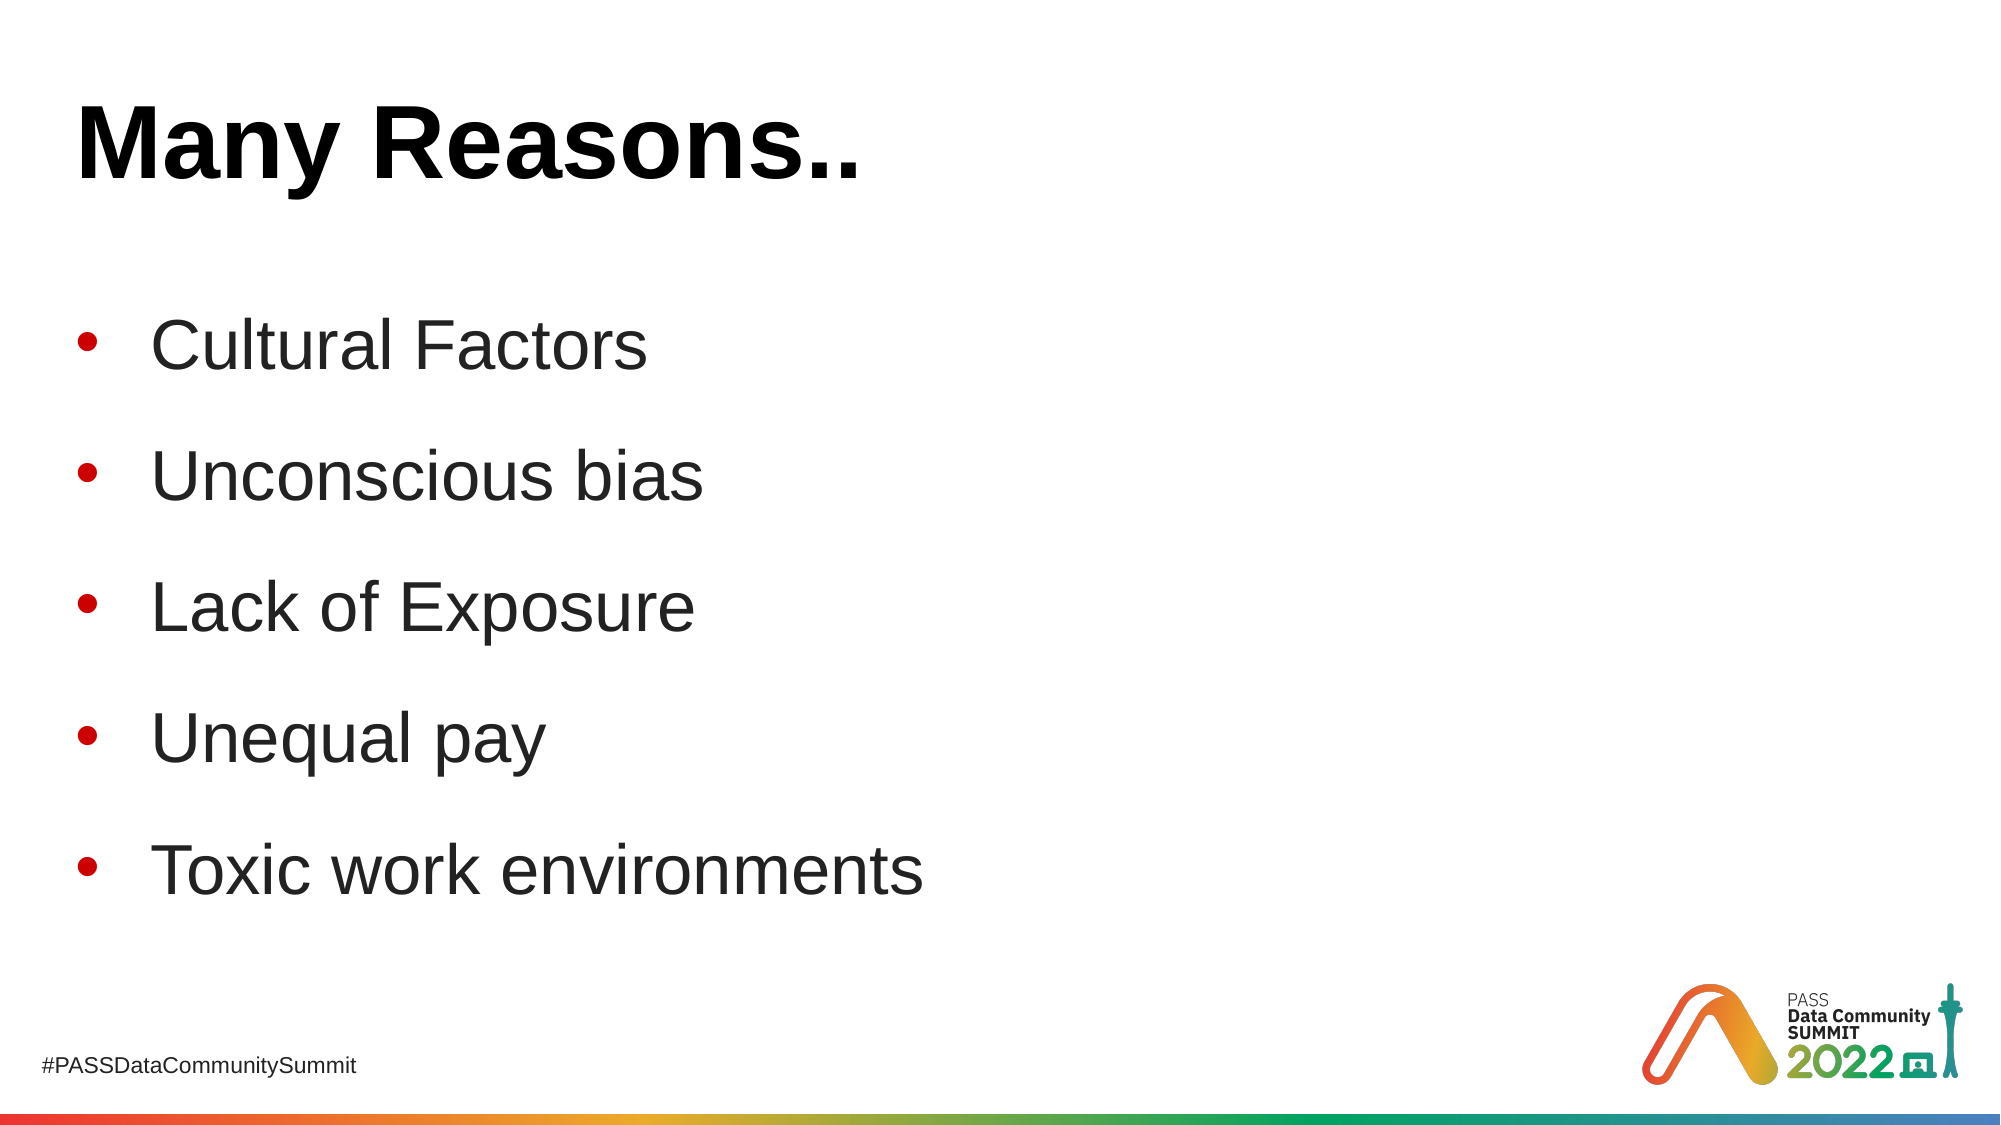

# Many Reasons..
Cultural Factors
Unconscious bias
Lack of Exposure
Unequal pay
Toxic work environments